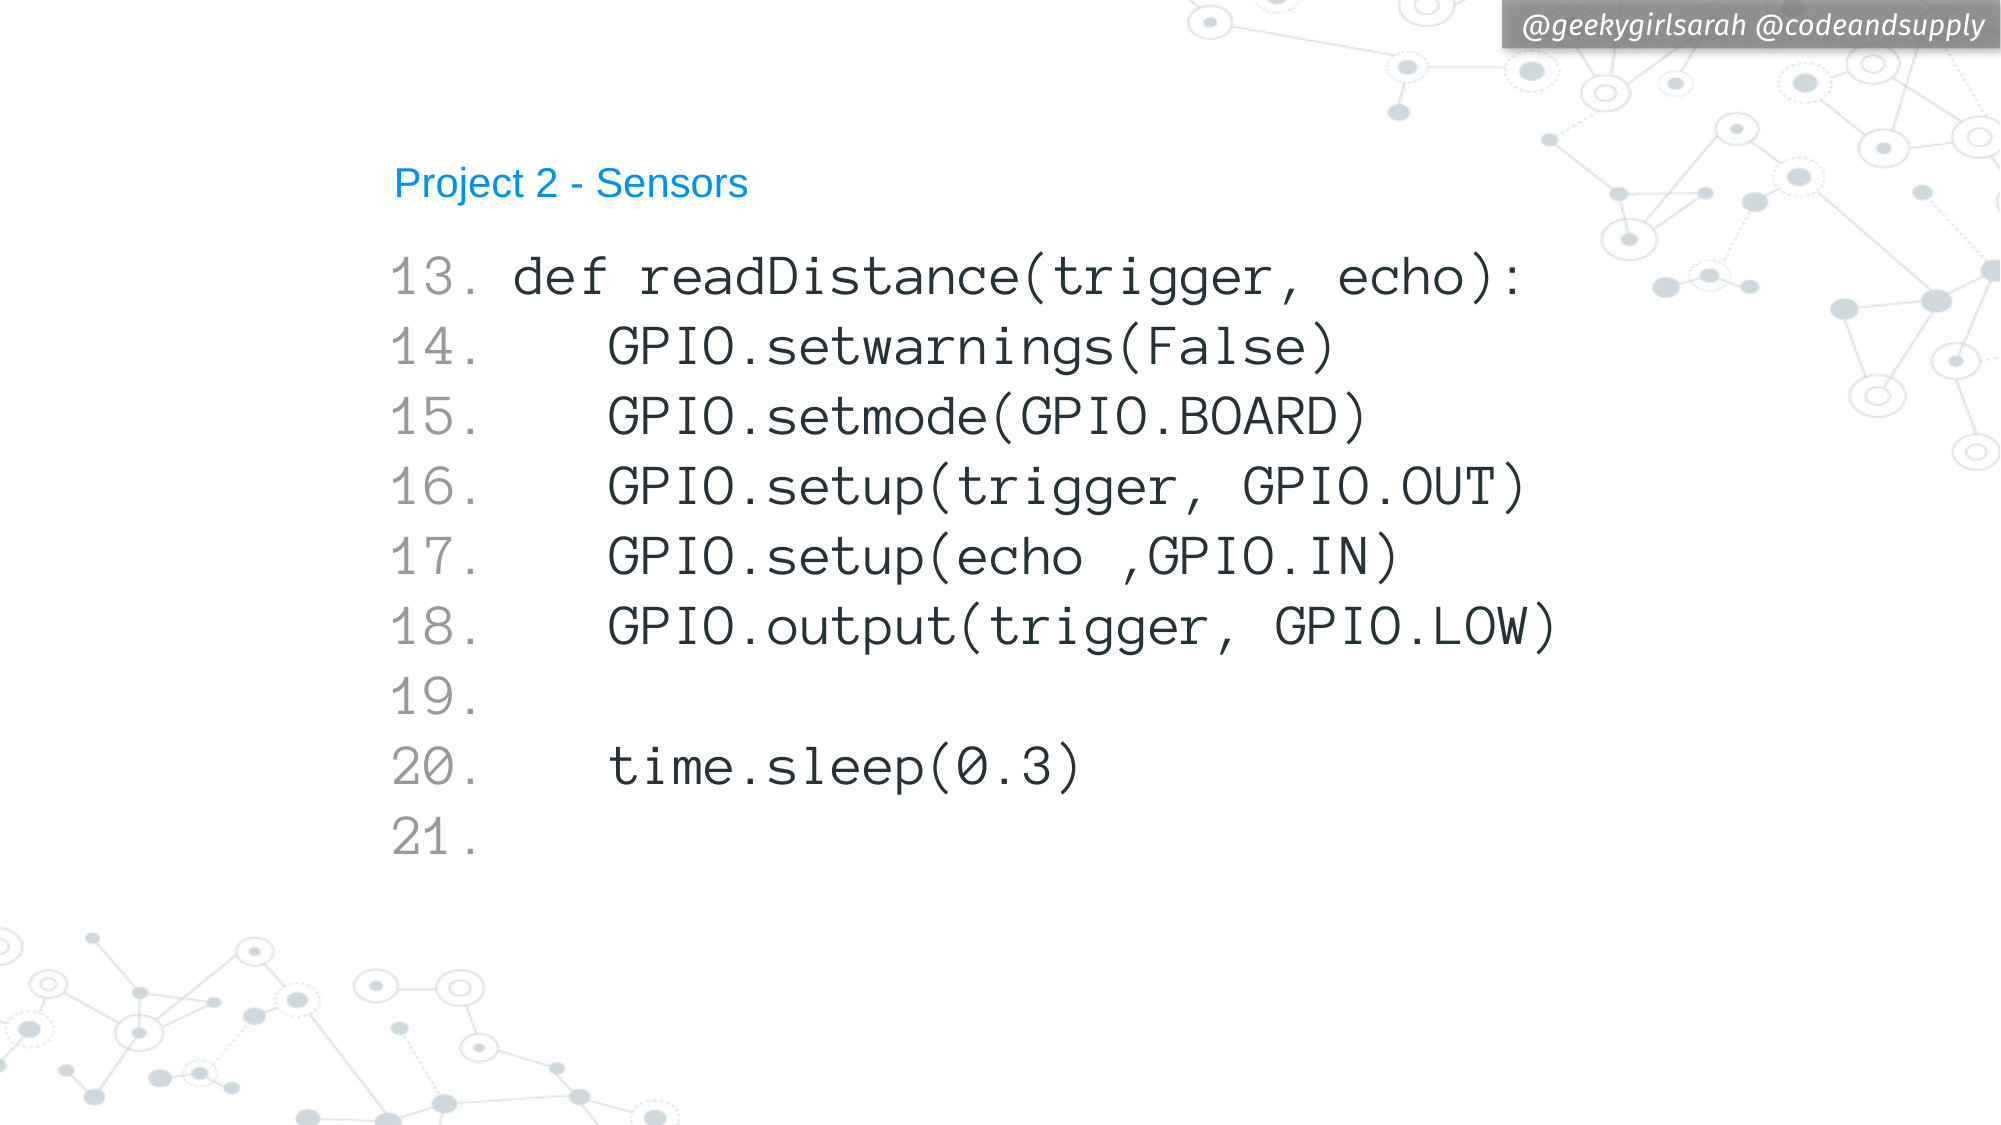

# Project 2 - Sensors
def readDistance(trigger, echo):
   GPIO.setwarnings(False)
   GPIO.setmode(GPIO.BOARD)
   GPIO.setup(trigger, GPIO.OUT)
   GPIO.setup(echo ,GPIO.IN)
   GPIO.output(trigger, GPIO.LOW)

   time.sleep(0.3)